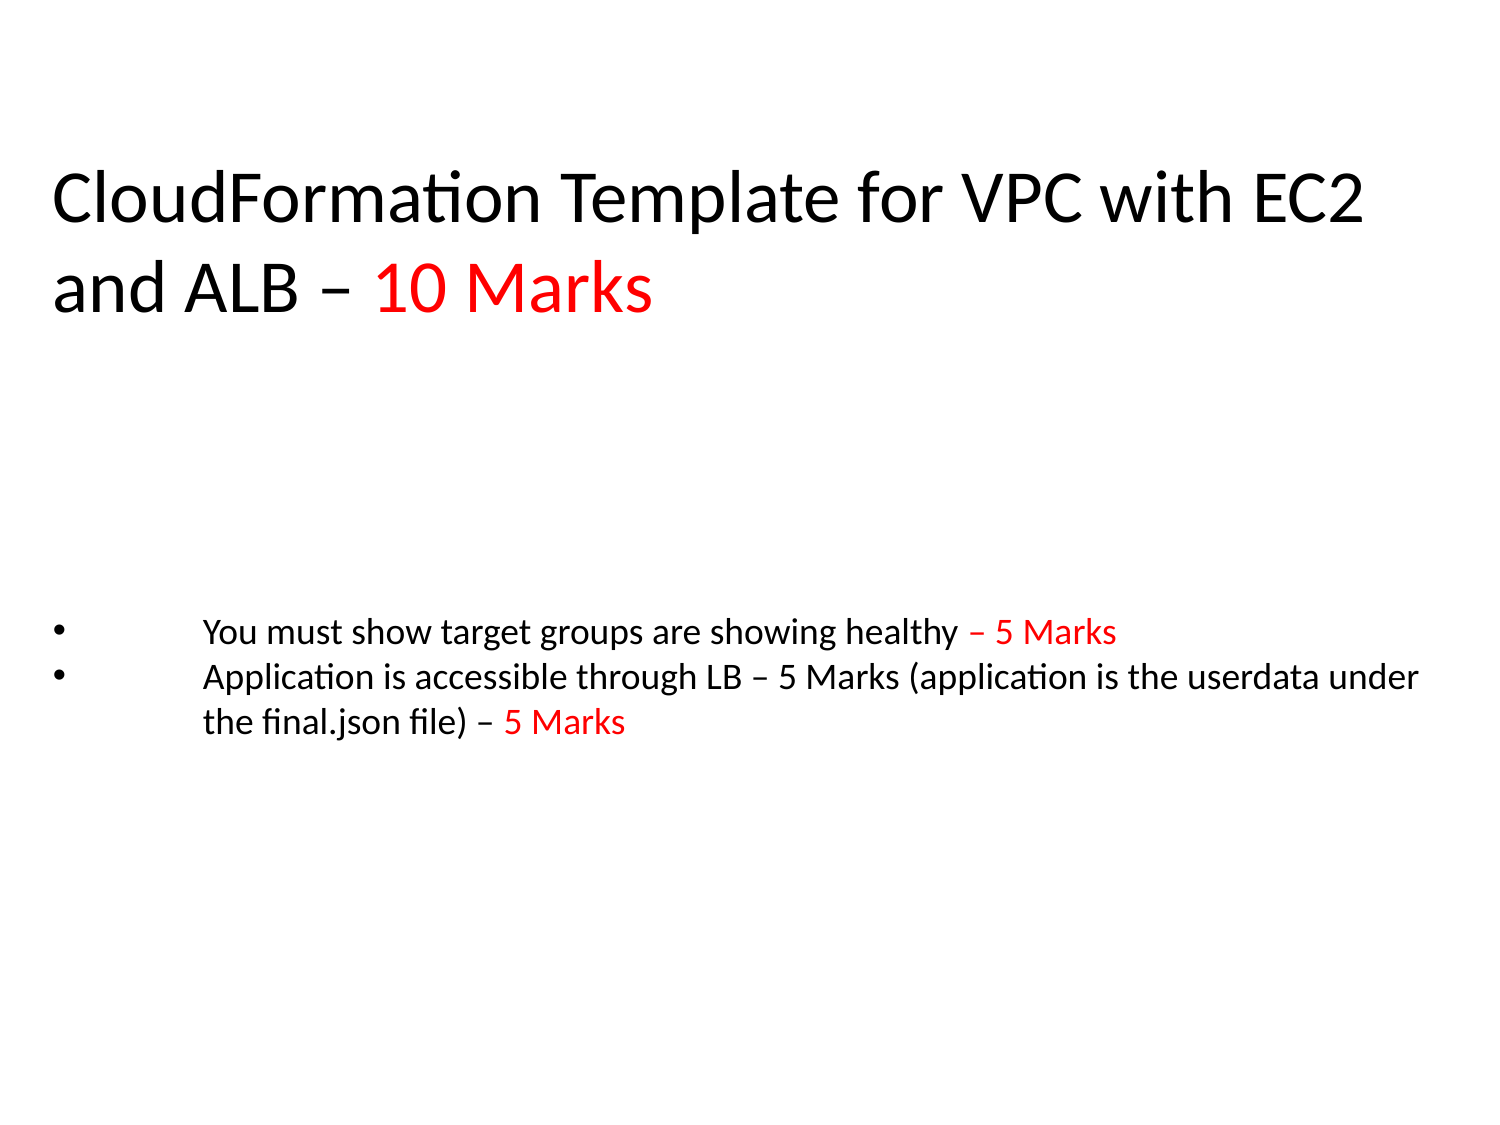

CloudFormation Template for VPC with EC2 and ALB – 10 Marks
You must show target groups are showing healthy – 5 Marks
Application is accessible through LB – 5 Marks (application is the userdata under the final.json file) – 5 Marks